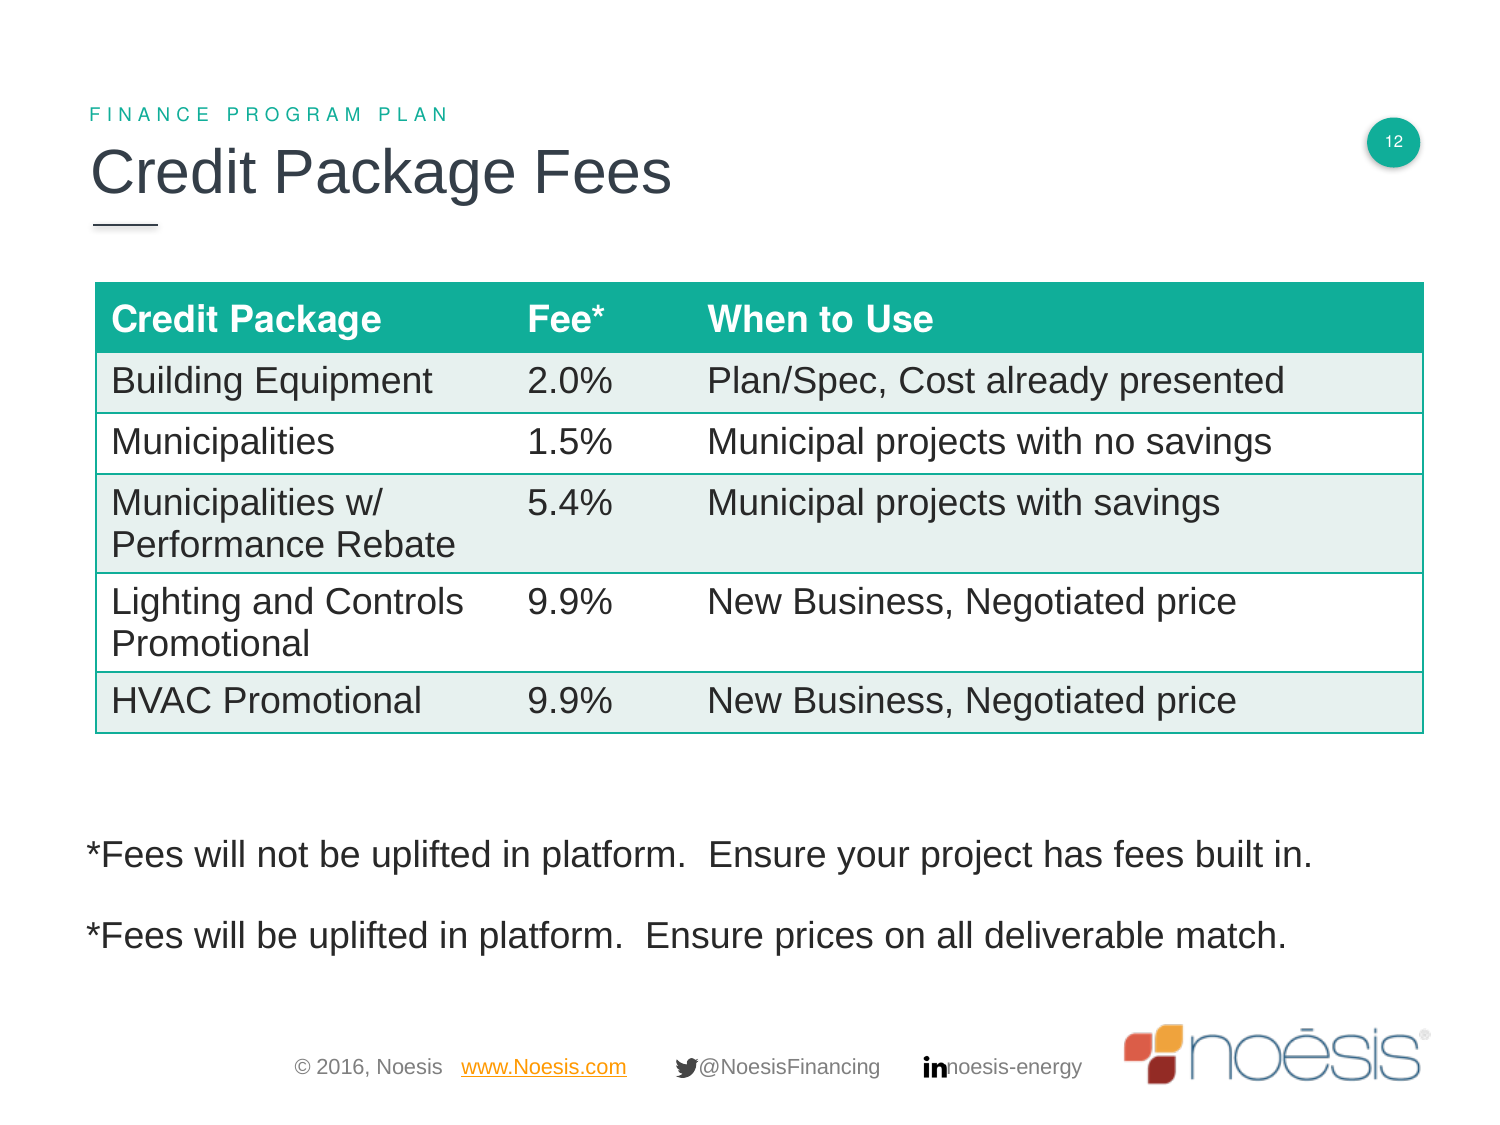

# Credit Package Fees
FINANCE PROGRAM PLAN

| Credit Package | Fee\* | When to Use |
| --- | --- | --- |
| Building Equipment | 2.0% | Plan/Spec, Cost already presented |
| Municipalities | 1.5% | Municipal projects with no savings |
| Municipalities w/ Performance Rebate | 5.4% | Municipal projects with savings |
| Lighting and Controls Promotional | 9.9% | New Business, Negotiated price |
| HVAC Promotional | 9.9% | New Business, Negotiated price |
*Fees will not be uplifted in platform.  Ensure your project has fees built in.
*Fees will be uplifted in platform.  Ensure prices on all deliverable match.